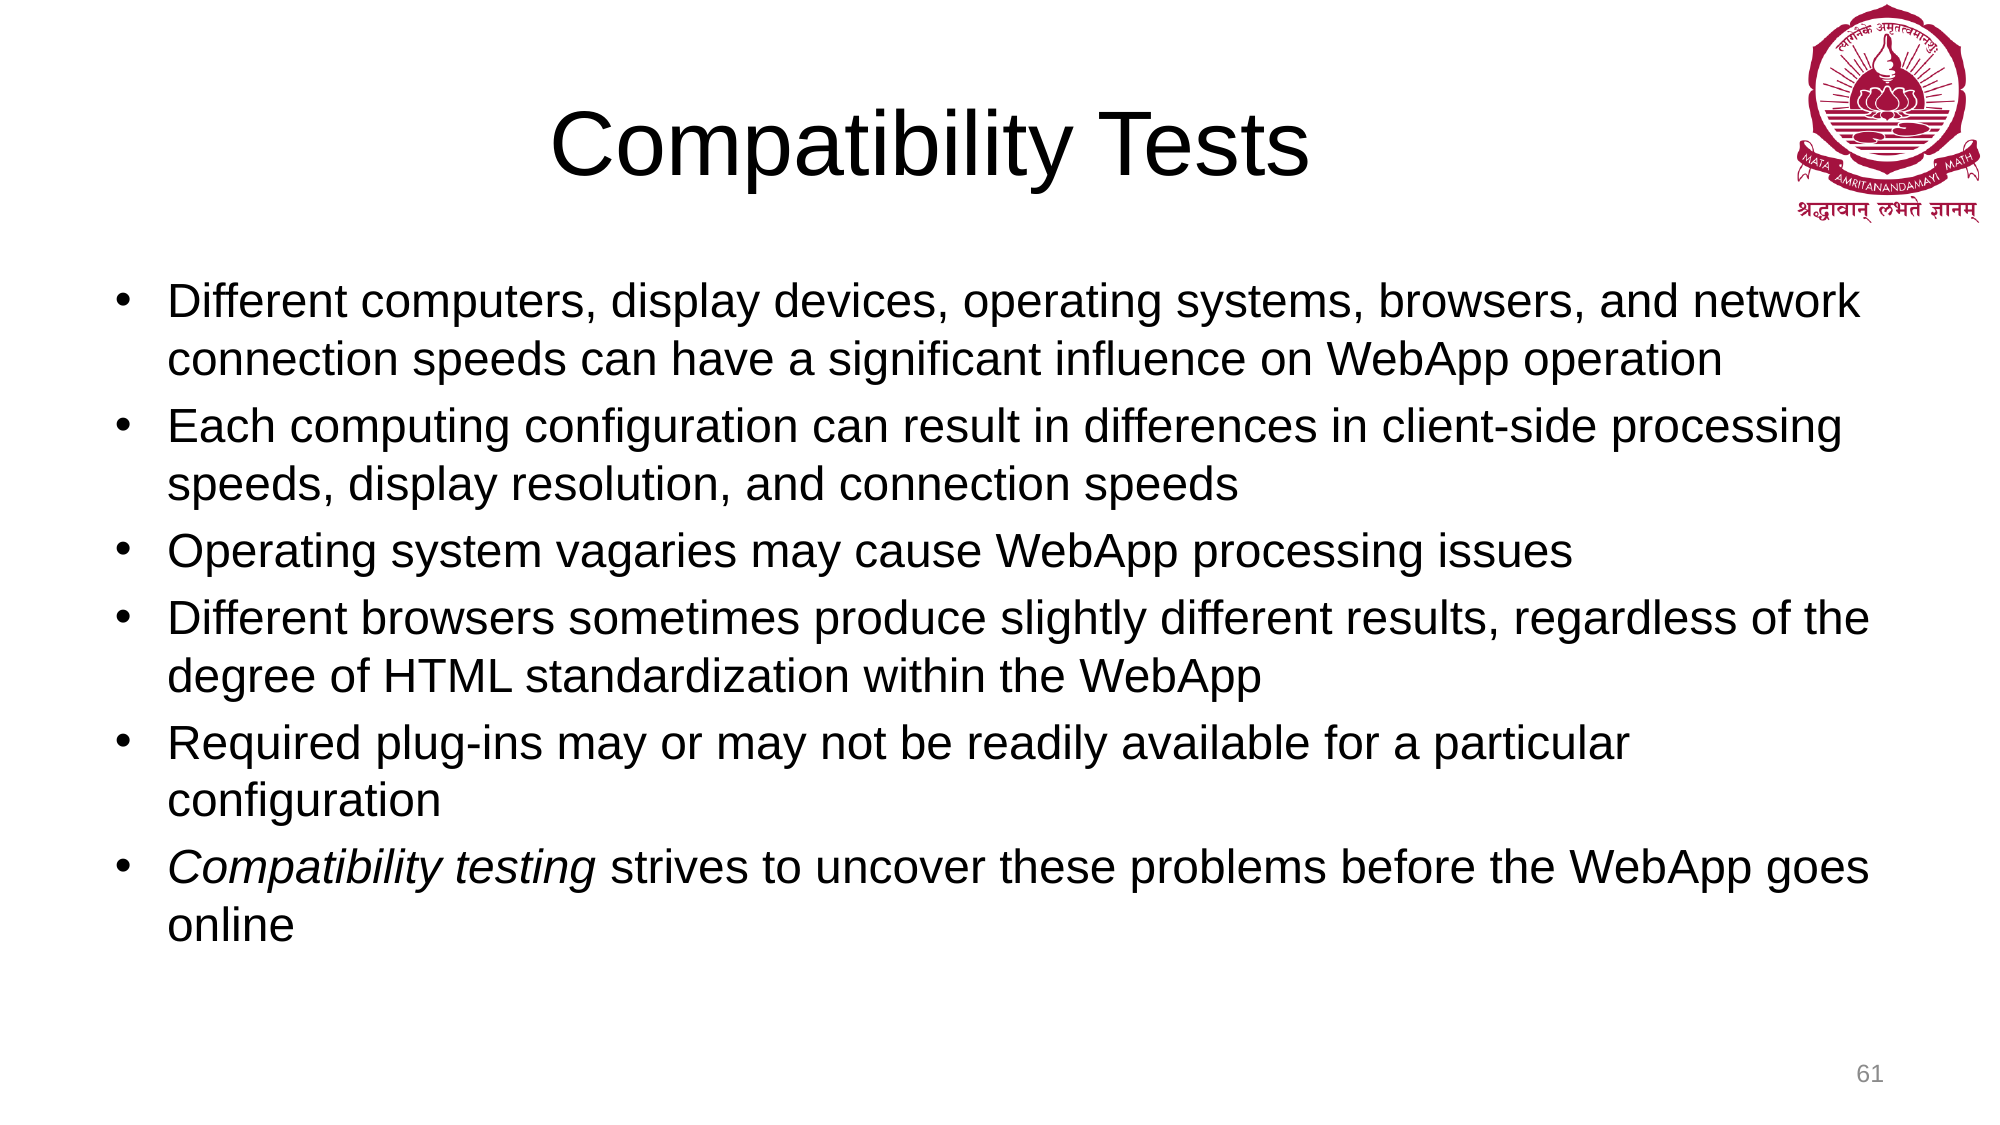

# Compatibility Tests
Different computers, display devices, operating systems, browsers, and network connection speeds can have a significant influence on WebApp operation
Each computing configuration can result in differences in client-side processing speeds, display resolution, and connection speeds
Operating system vagaries may cause WebApp processing issues
Different browsers sometimes produce slightly different results, regardless of the degree of HTML standardization within the WebApp
Required plug-ins may or may not be readily available for a particular configuration
Compatibility testing strives to uncover these problems before the WebApp goes online
61